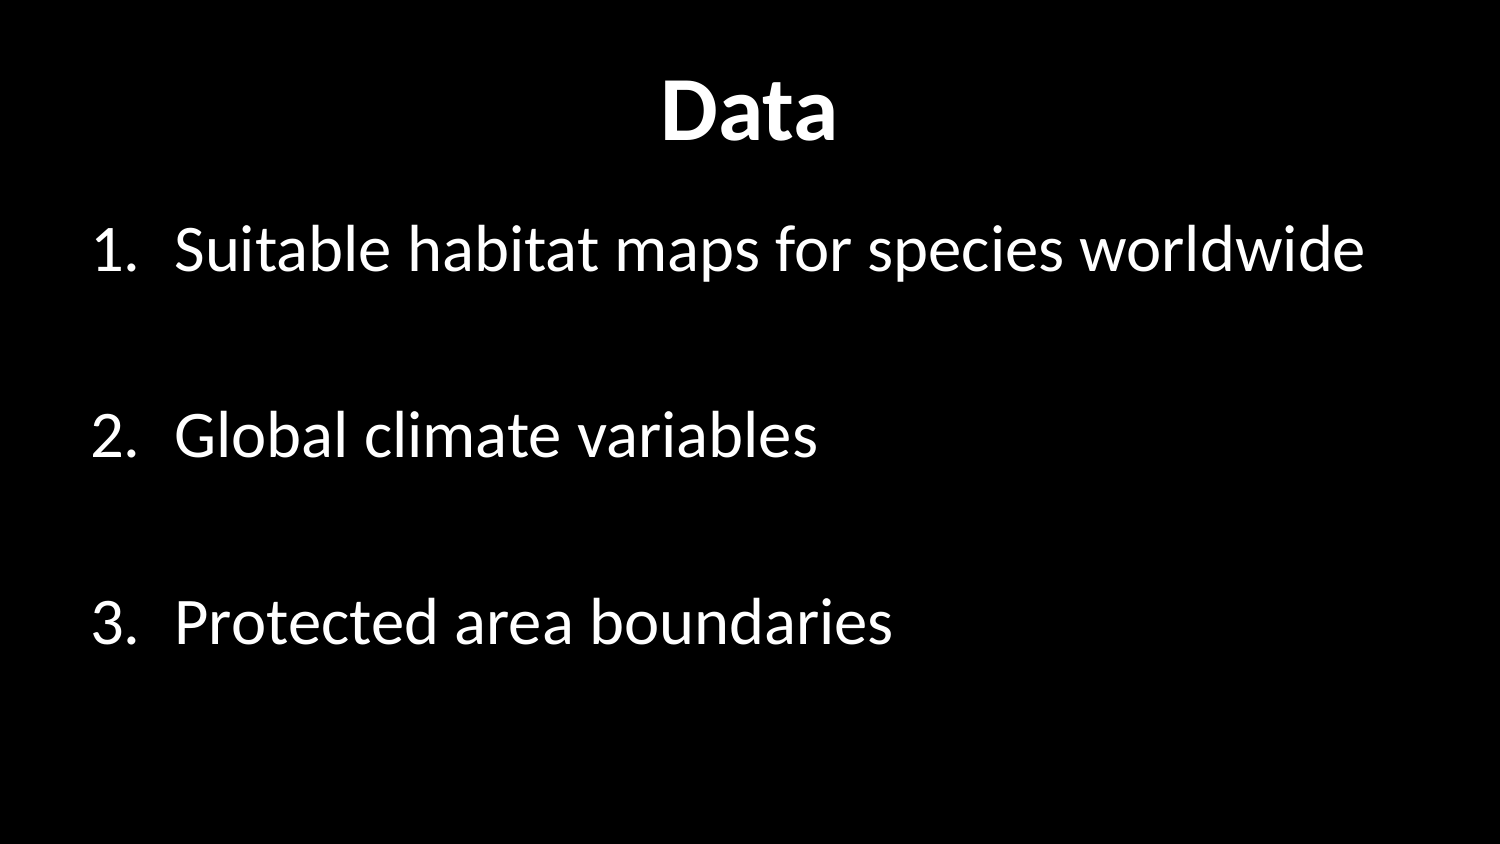

# Data
Suitable habitat maps for species worldwide

Global climate variables

Protected area boundaries